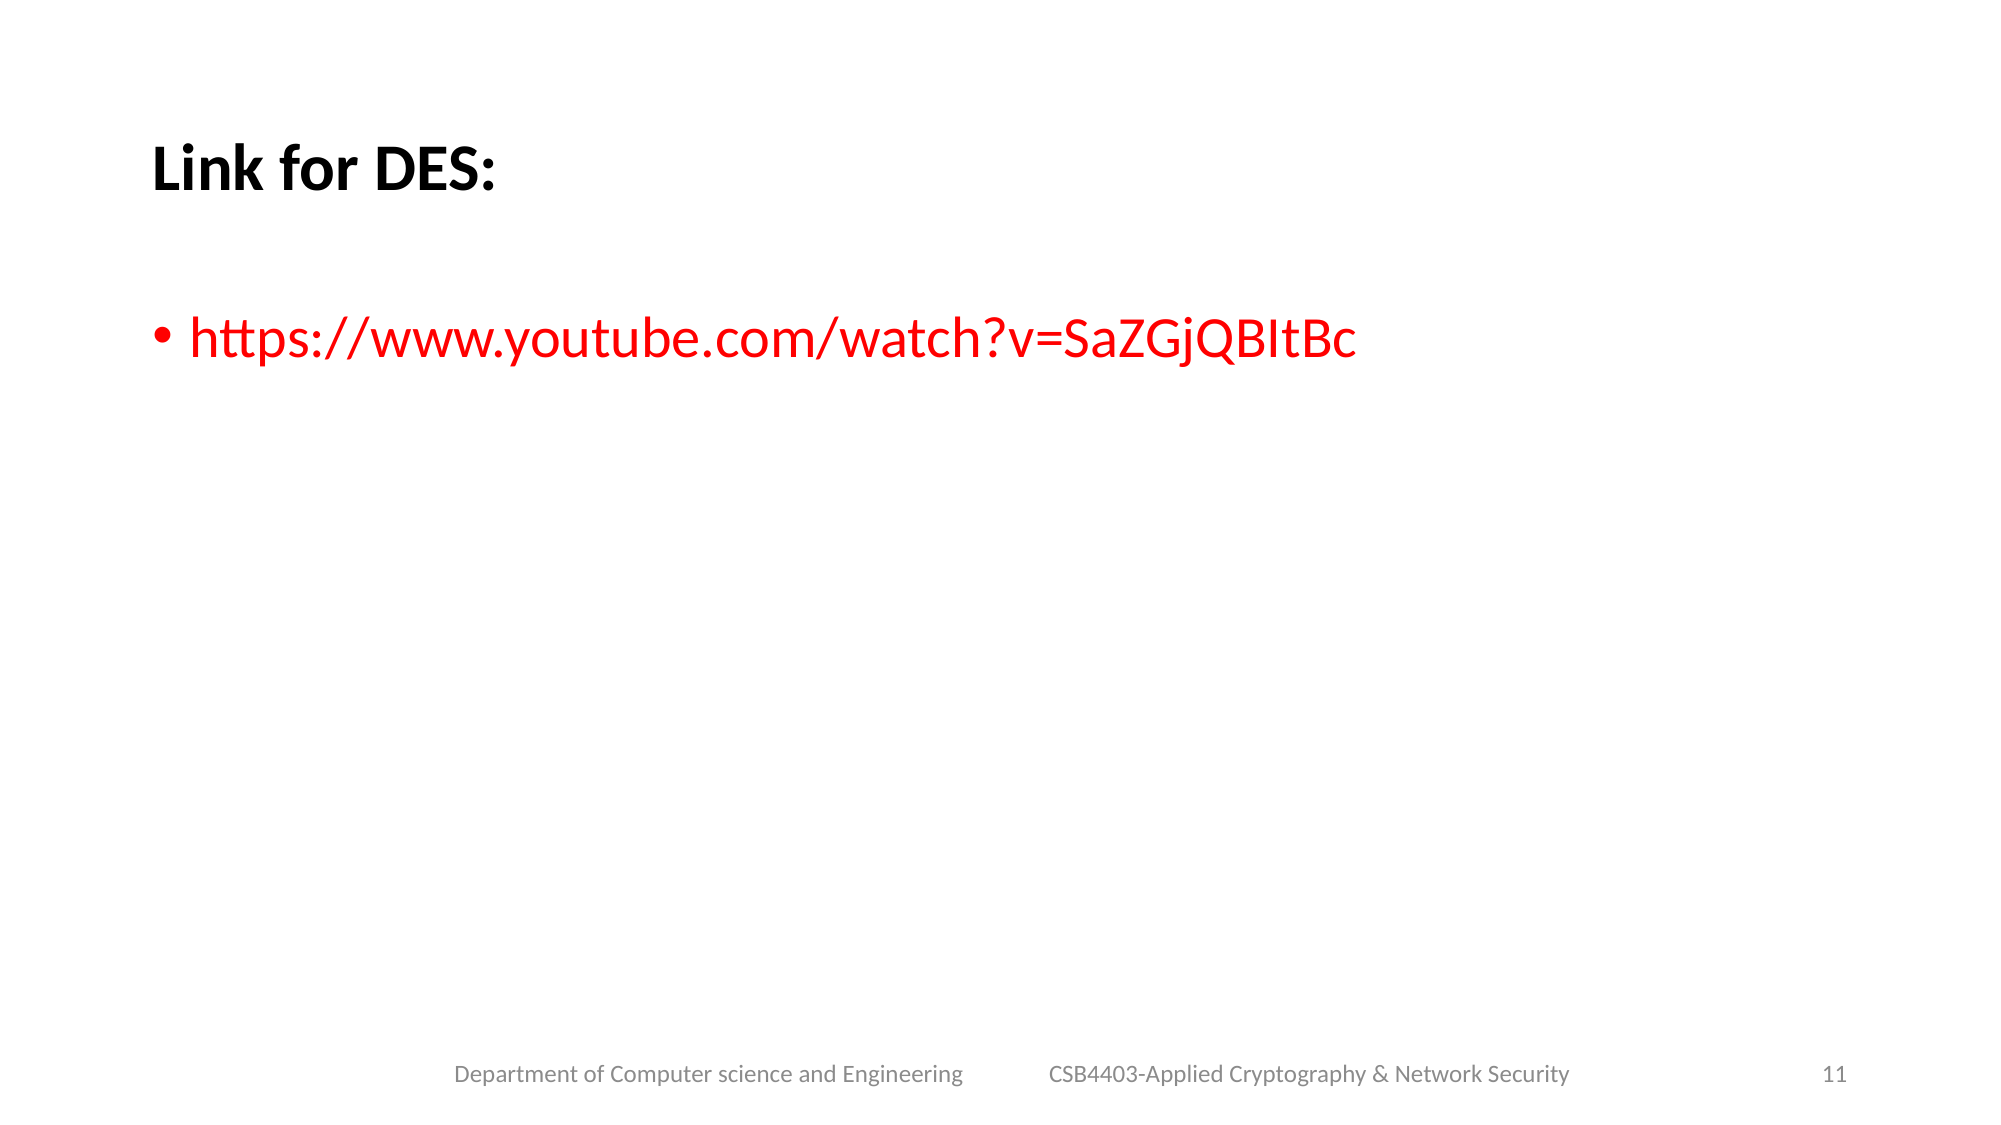

# Link for DES:
https://www.youtube.com/watch?v=SaZGjQBItBc
Department of Computer science and Engineering               CSB4403-Applied Cryptography & Network Security
11